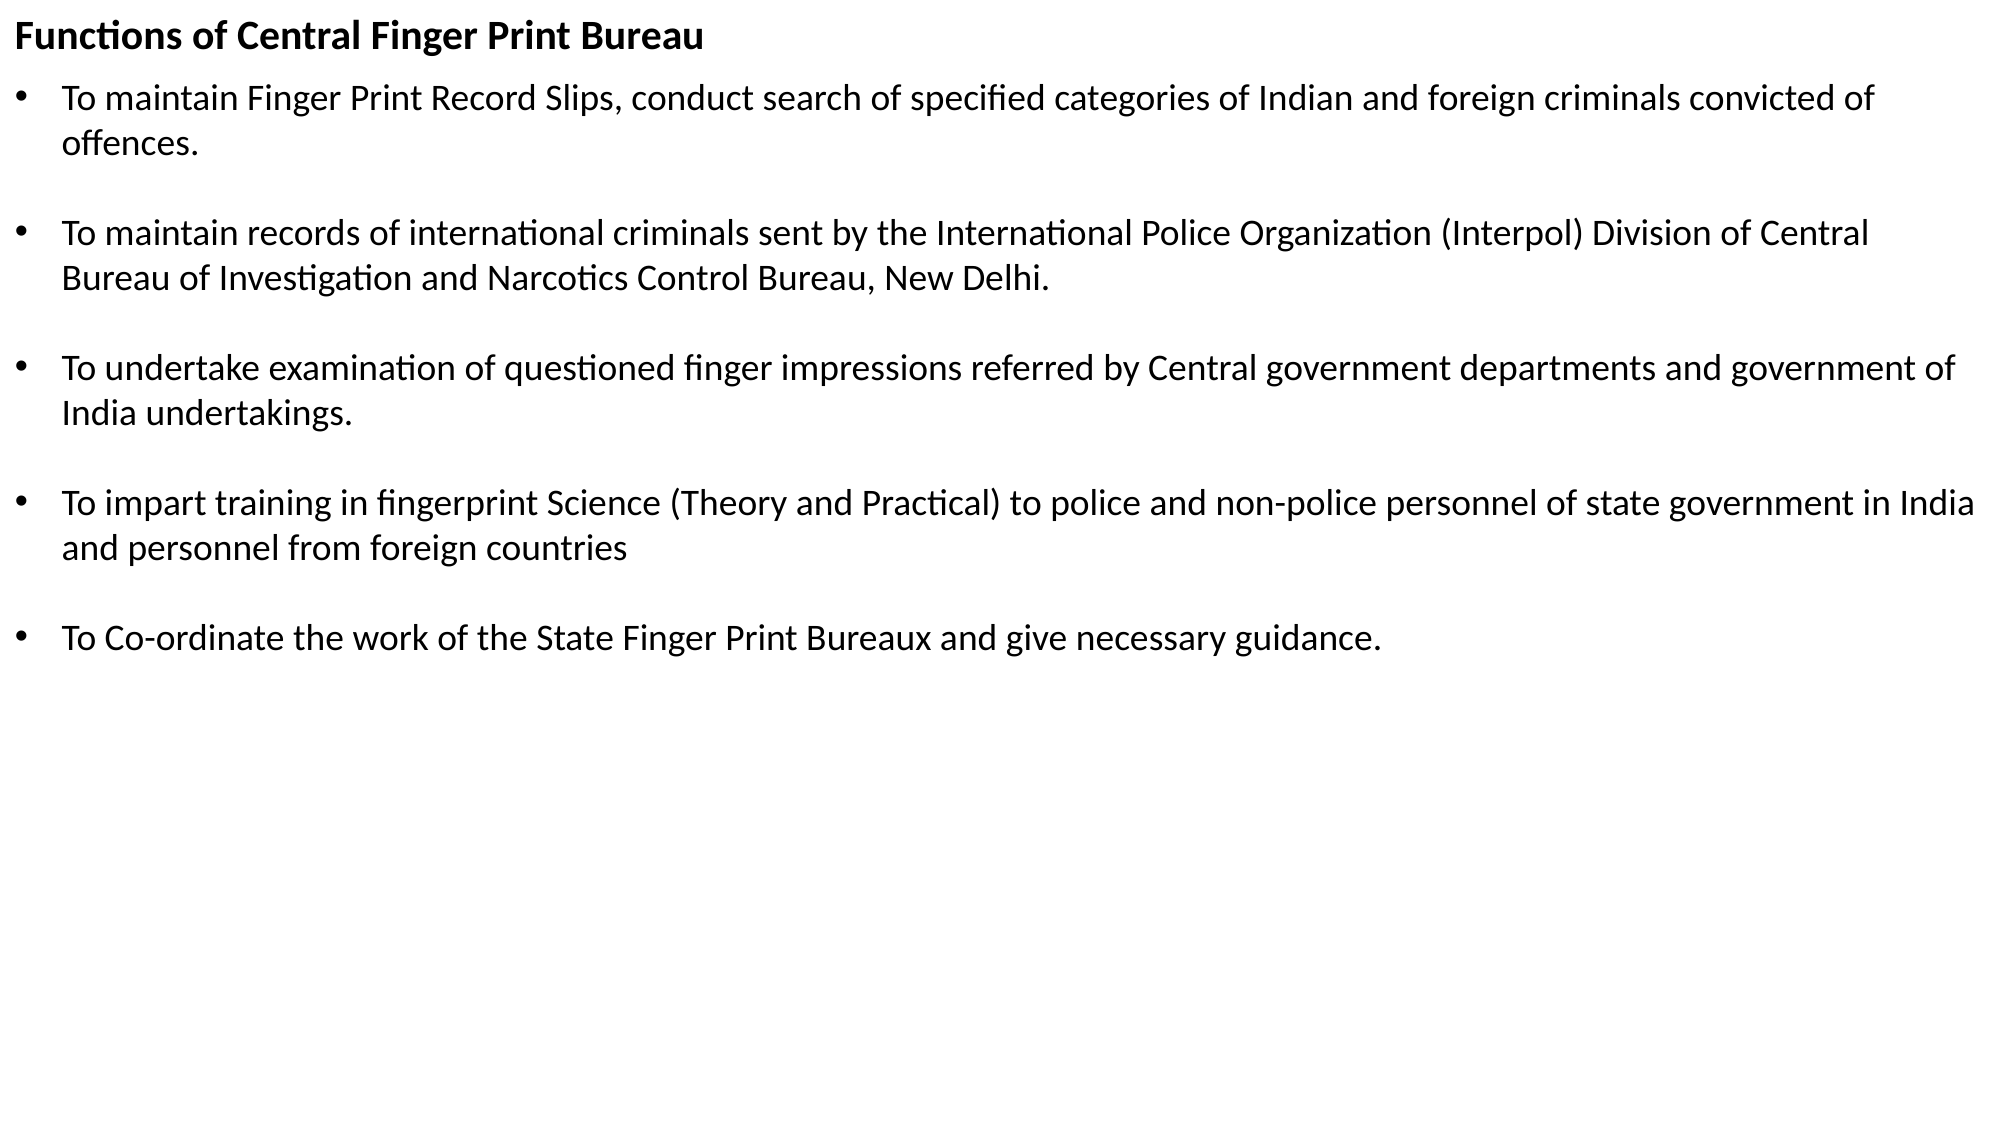

Functions of Central Finger Print Bureau
To maintain Finger Print Record Slips, conduct search of specified categories of Indian and foreign criminals convicted of offences.

To maintain records of international criminals sent by the International Police Organization (Interpol) Division of Central Bureau of Investigation and Narcotics Control Bureau, New Delhi.

To undertake examination of questioned finger impressions referred by Central government departments and government of India undertakings.

To impart training in fingerprint Science (Theory and Practical) to police and non-police personnel of state government in India and personnel from foreign countries

To Co-ordinate the work of the State Finger Print Bureaux and give necessary guidance.